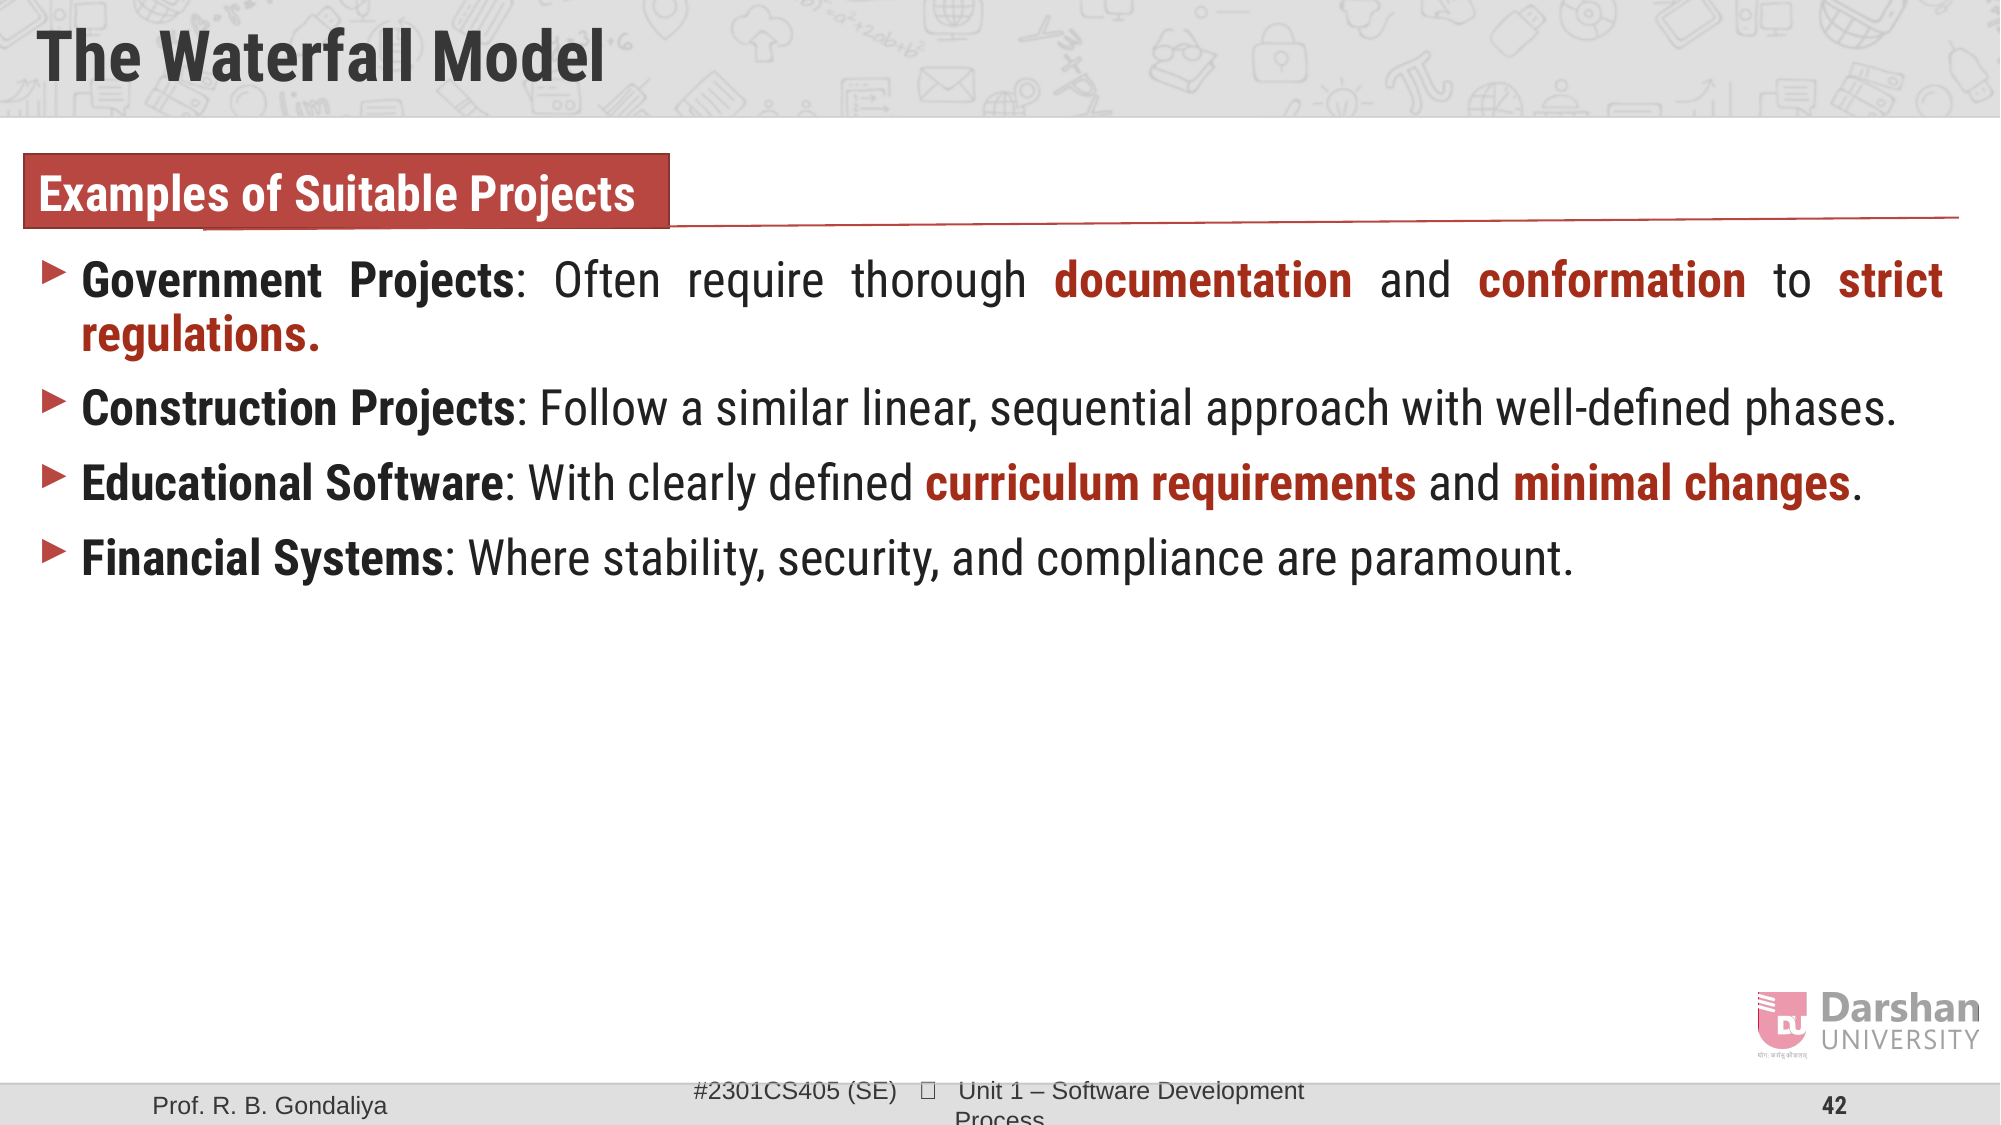

# The Waterfall Model
Examples of Suitable Projects
Government Projects: Often require thorough documentation and conformation to strict regulations.
Construction Projects: Follow a similar linear, sequential approach with well-defined phases.
Educational Software: With clearly defined curriculum requirements and minimal changes.
Financial Systems: Where stability, security, and compliance are paramount.